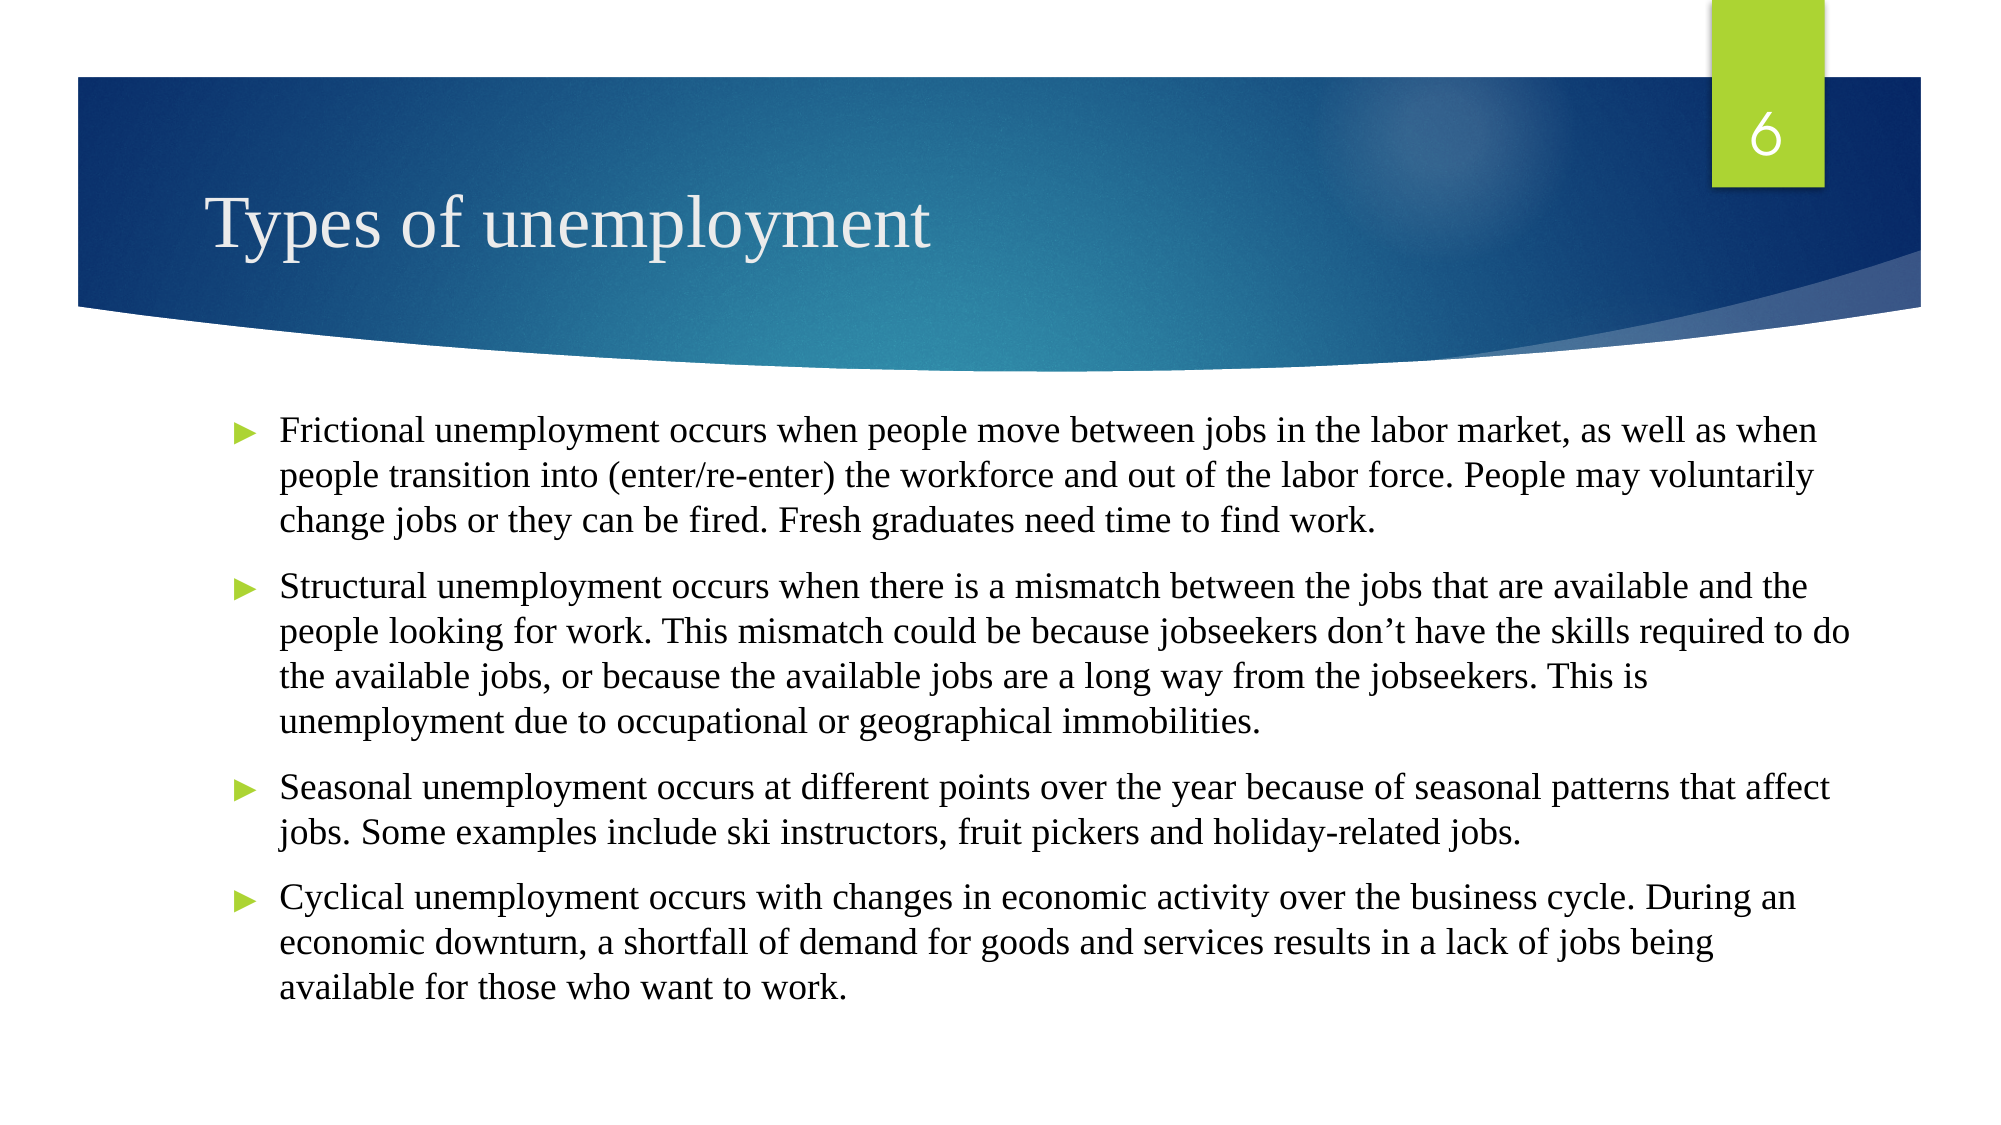

6
# Types of unemployment
Frictional unemployment occurs when people move between jobs in the labor market, as well as when people transition into (enter/re-enter) the workforce and out of the labor force. People may voluntarily change jobs or they can be fired. Fresh graduates need time to find work.
Structural unemployment occurs when there is a mismatch between the jobs that are available and the people looking for work. This mismatch could be because jobseekers don’t have the skills required to do the available jobs, or because the available jobs are a long way from the jobseekers. This is unemployment due to occupational or geographical immobilities.
Seasonal unemployment occurs at different points over the year because of seasonal patterns that affect jobs. Some examples include ski instructors, fruit pickers and holiday-related jobs.
Cyclical unemployment occurs with changes in economic activity over the business cycle. During an economic downturn, a shortfall of demand for goods and services results in a lack of jobs being available for those who want to work.